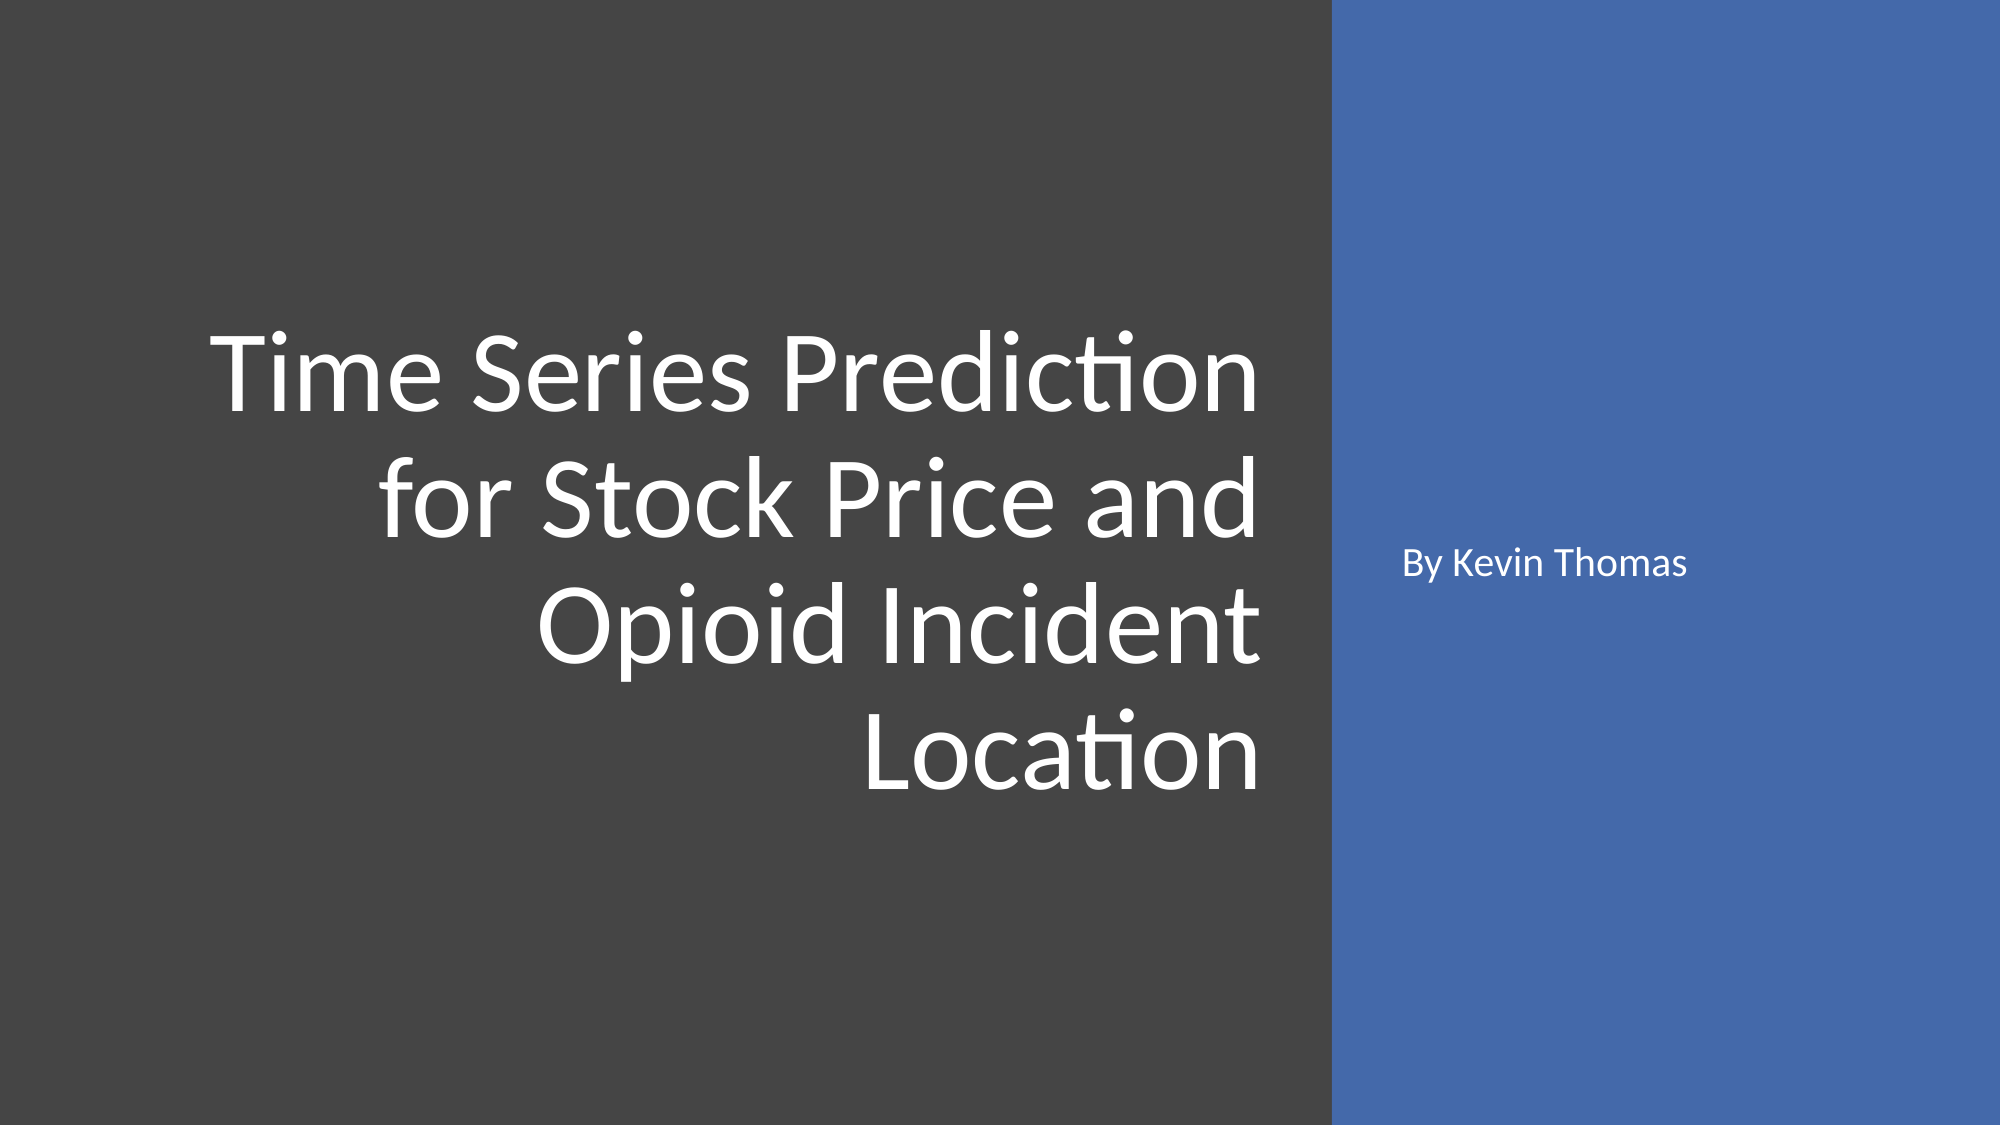

# Time Series Prediction for Stock Price and Opioid Incident Location
By Kevin Thomas